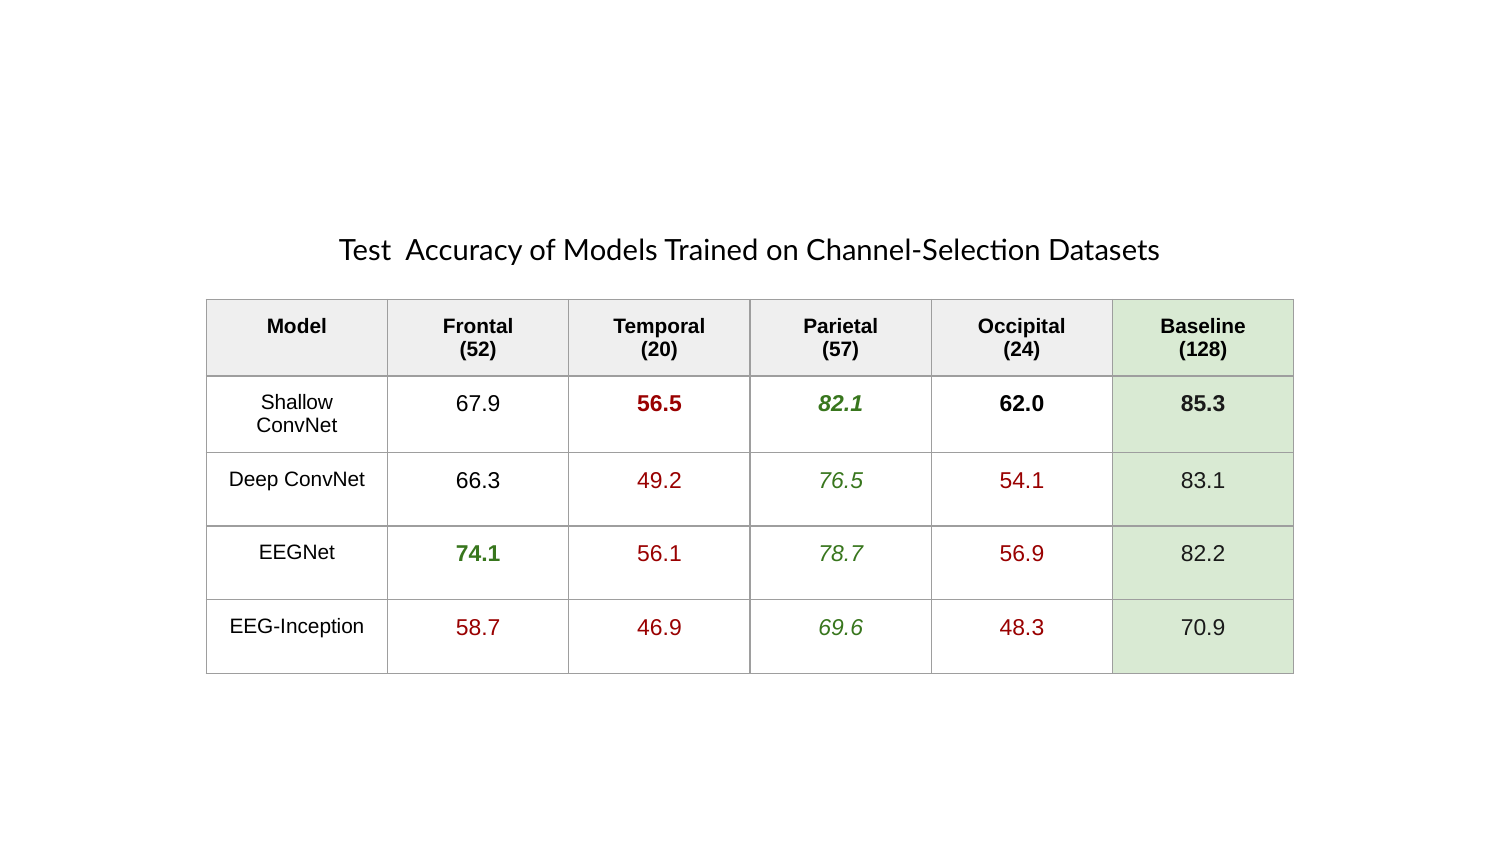

Test  Accuracy of Models Trained on Channel-Selection Datasets
| Model | Frontal (52) | Temporal (20) | Parietal (57) | Occipital (24) | Baseline (128) |
| --- | --- | --- | --- | --- | --- |
| Shallow ConvNet | 67.9 | 56.5 | 82.1 | 62.0 | 85.3 |
| Deep ConvNet | 66.3 | 49.2 | 76.5 | 54.1 | 83.1 |
| EEGNet | 74.1 | 56.1 | 78.7 | 56.9 | 82.2 |
| EEG-Inception | 58.7 | 46.9 | 69.6 | 48.3 | 70.9 |